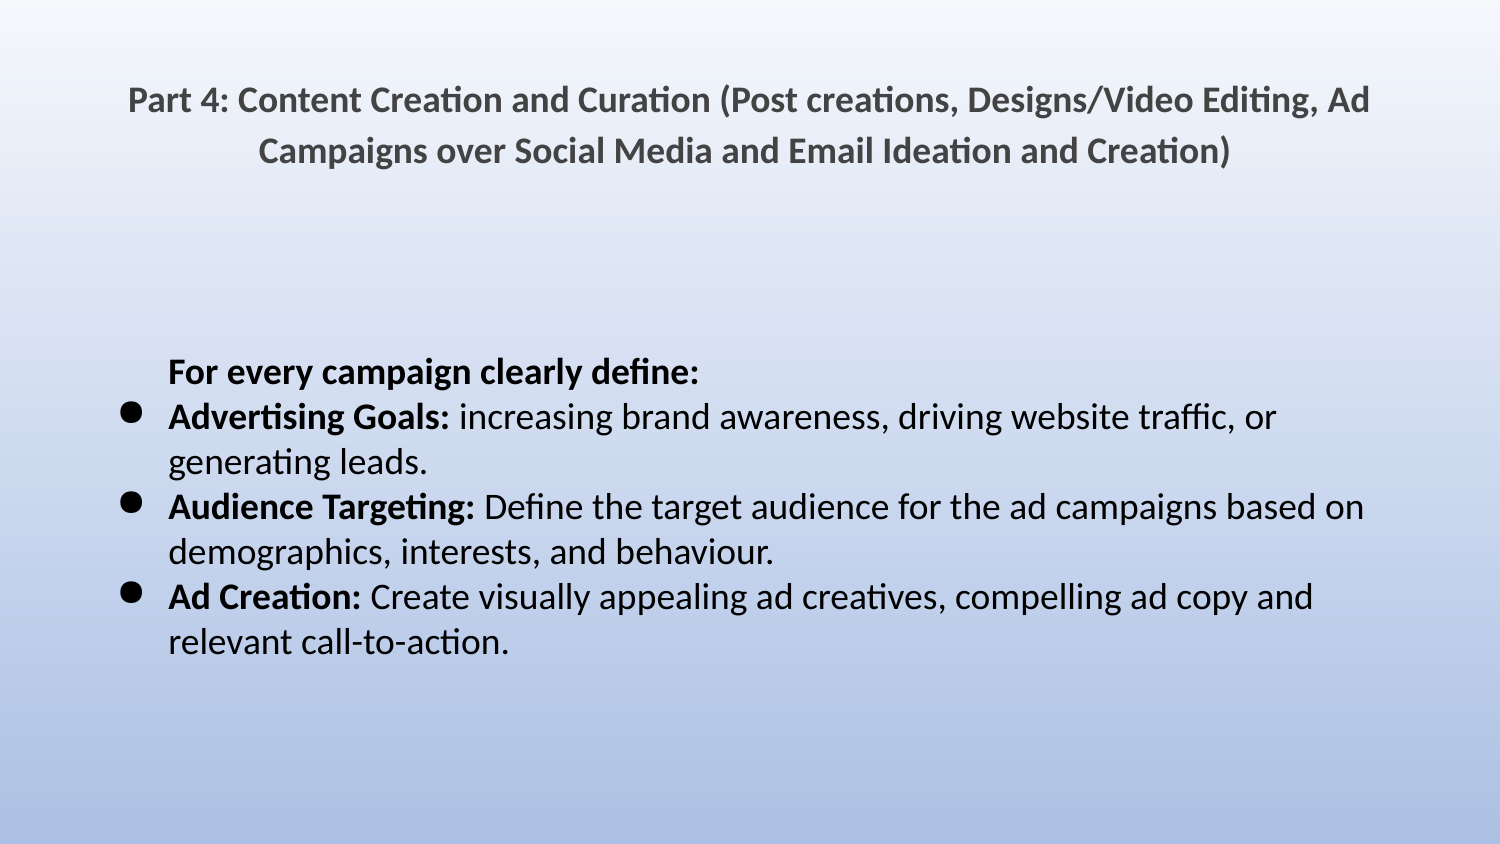

Part 4: Content Creation and Curation (Post creations, Designs/Video Editing, Ad Campaigns over Social Media and Email Ideation and Creation)
For every campaign clearly define:
Advertising Goals: increasing brand awareness, driving website traffic, or generating leads.
Audience Targeting: Define the target audience for the ad campaigns based on demographics, interests, and behaviour.
Ad Creation: Create visually appealing ad creatives, compelling ad copy and relevant call-to-action.